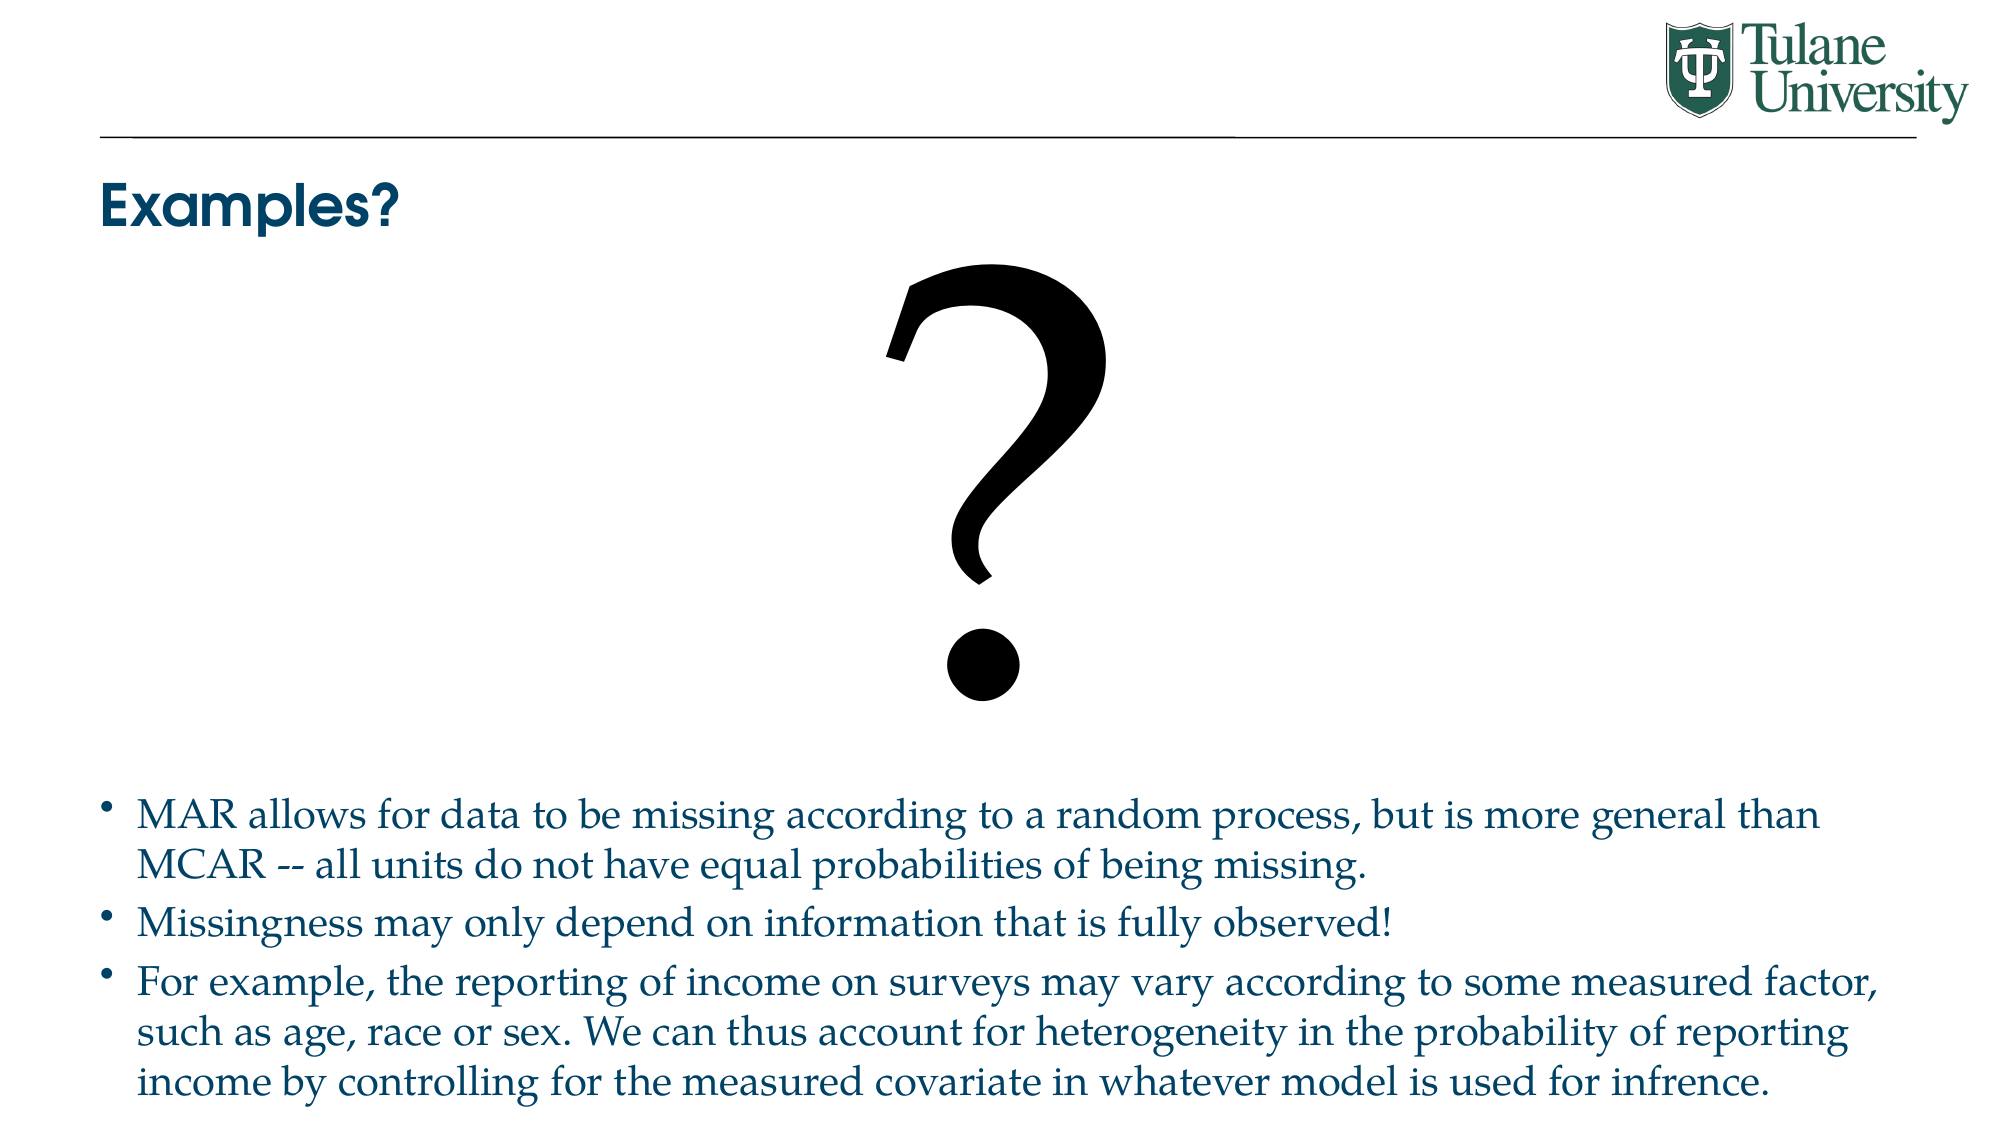

?
# Examples?
MAR allows for data to be missing according to a random process, but is more general than MCAR -- all units do not have equal probabilities of being missing.
Missingness may only depend on information that is fully observed!
For example, the reporting of income on surveys may vary according to some measured factor, such as age, race or sex. We can thus account for heterogeneity in the probability of reporting income by controlling for the measured covariate in whatever model is used for infrence.